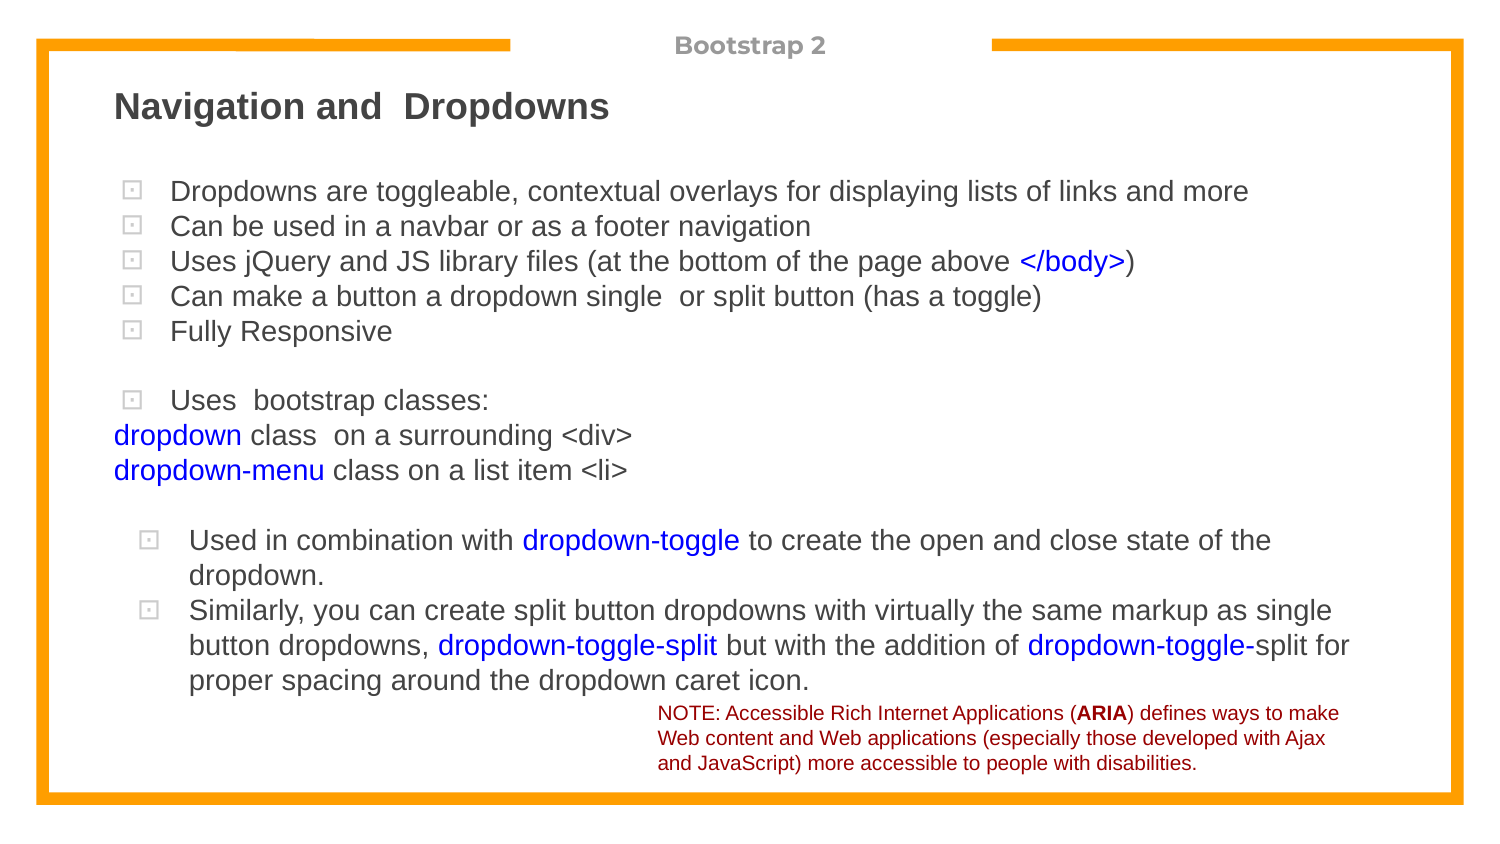

# Bootstrap 2
Navigation and  Dropdowns

Dropdowns are toggleable, contextual overlays for displaying lists of links and more
Can be used in a navbar or as a footer navigation
Uses jQuery and JS library files (at the bottom of the page above </body>)
Can make a button a dropdown single  or split button (has a toggle)
Fully Responsive

Uses  bootstrap classes:
dropdown class  on a surrounding <div>
dropdown-menu class on a list item <li>

Used in combination with dropdown-toggle to create the open and close state of the dropdown.
Similarly, you can create split button dropdowns with virtually the same markup as single button dropdowns, dropdown-toggle-split but with the addition of dropdown-toggle-split for proper spacing around the dropdown caret icon.

NOTE: Accessible Rich Internet Applications (ARIA) defines ways to make Web content and Web applications (especially those developed with Ajax and JavaScript) more accessible to people with disabilities.